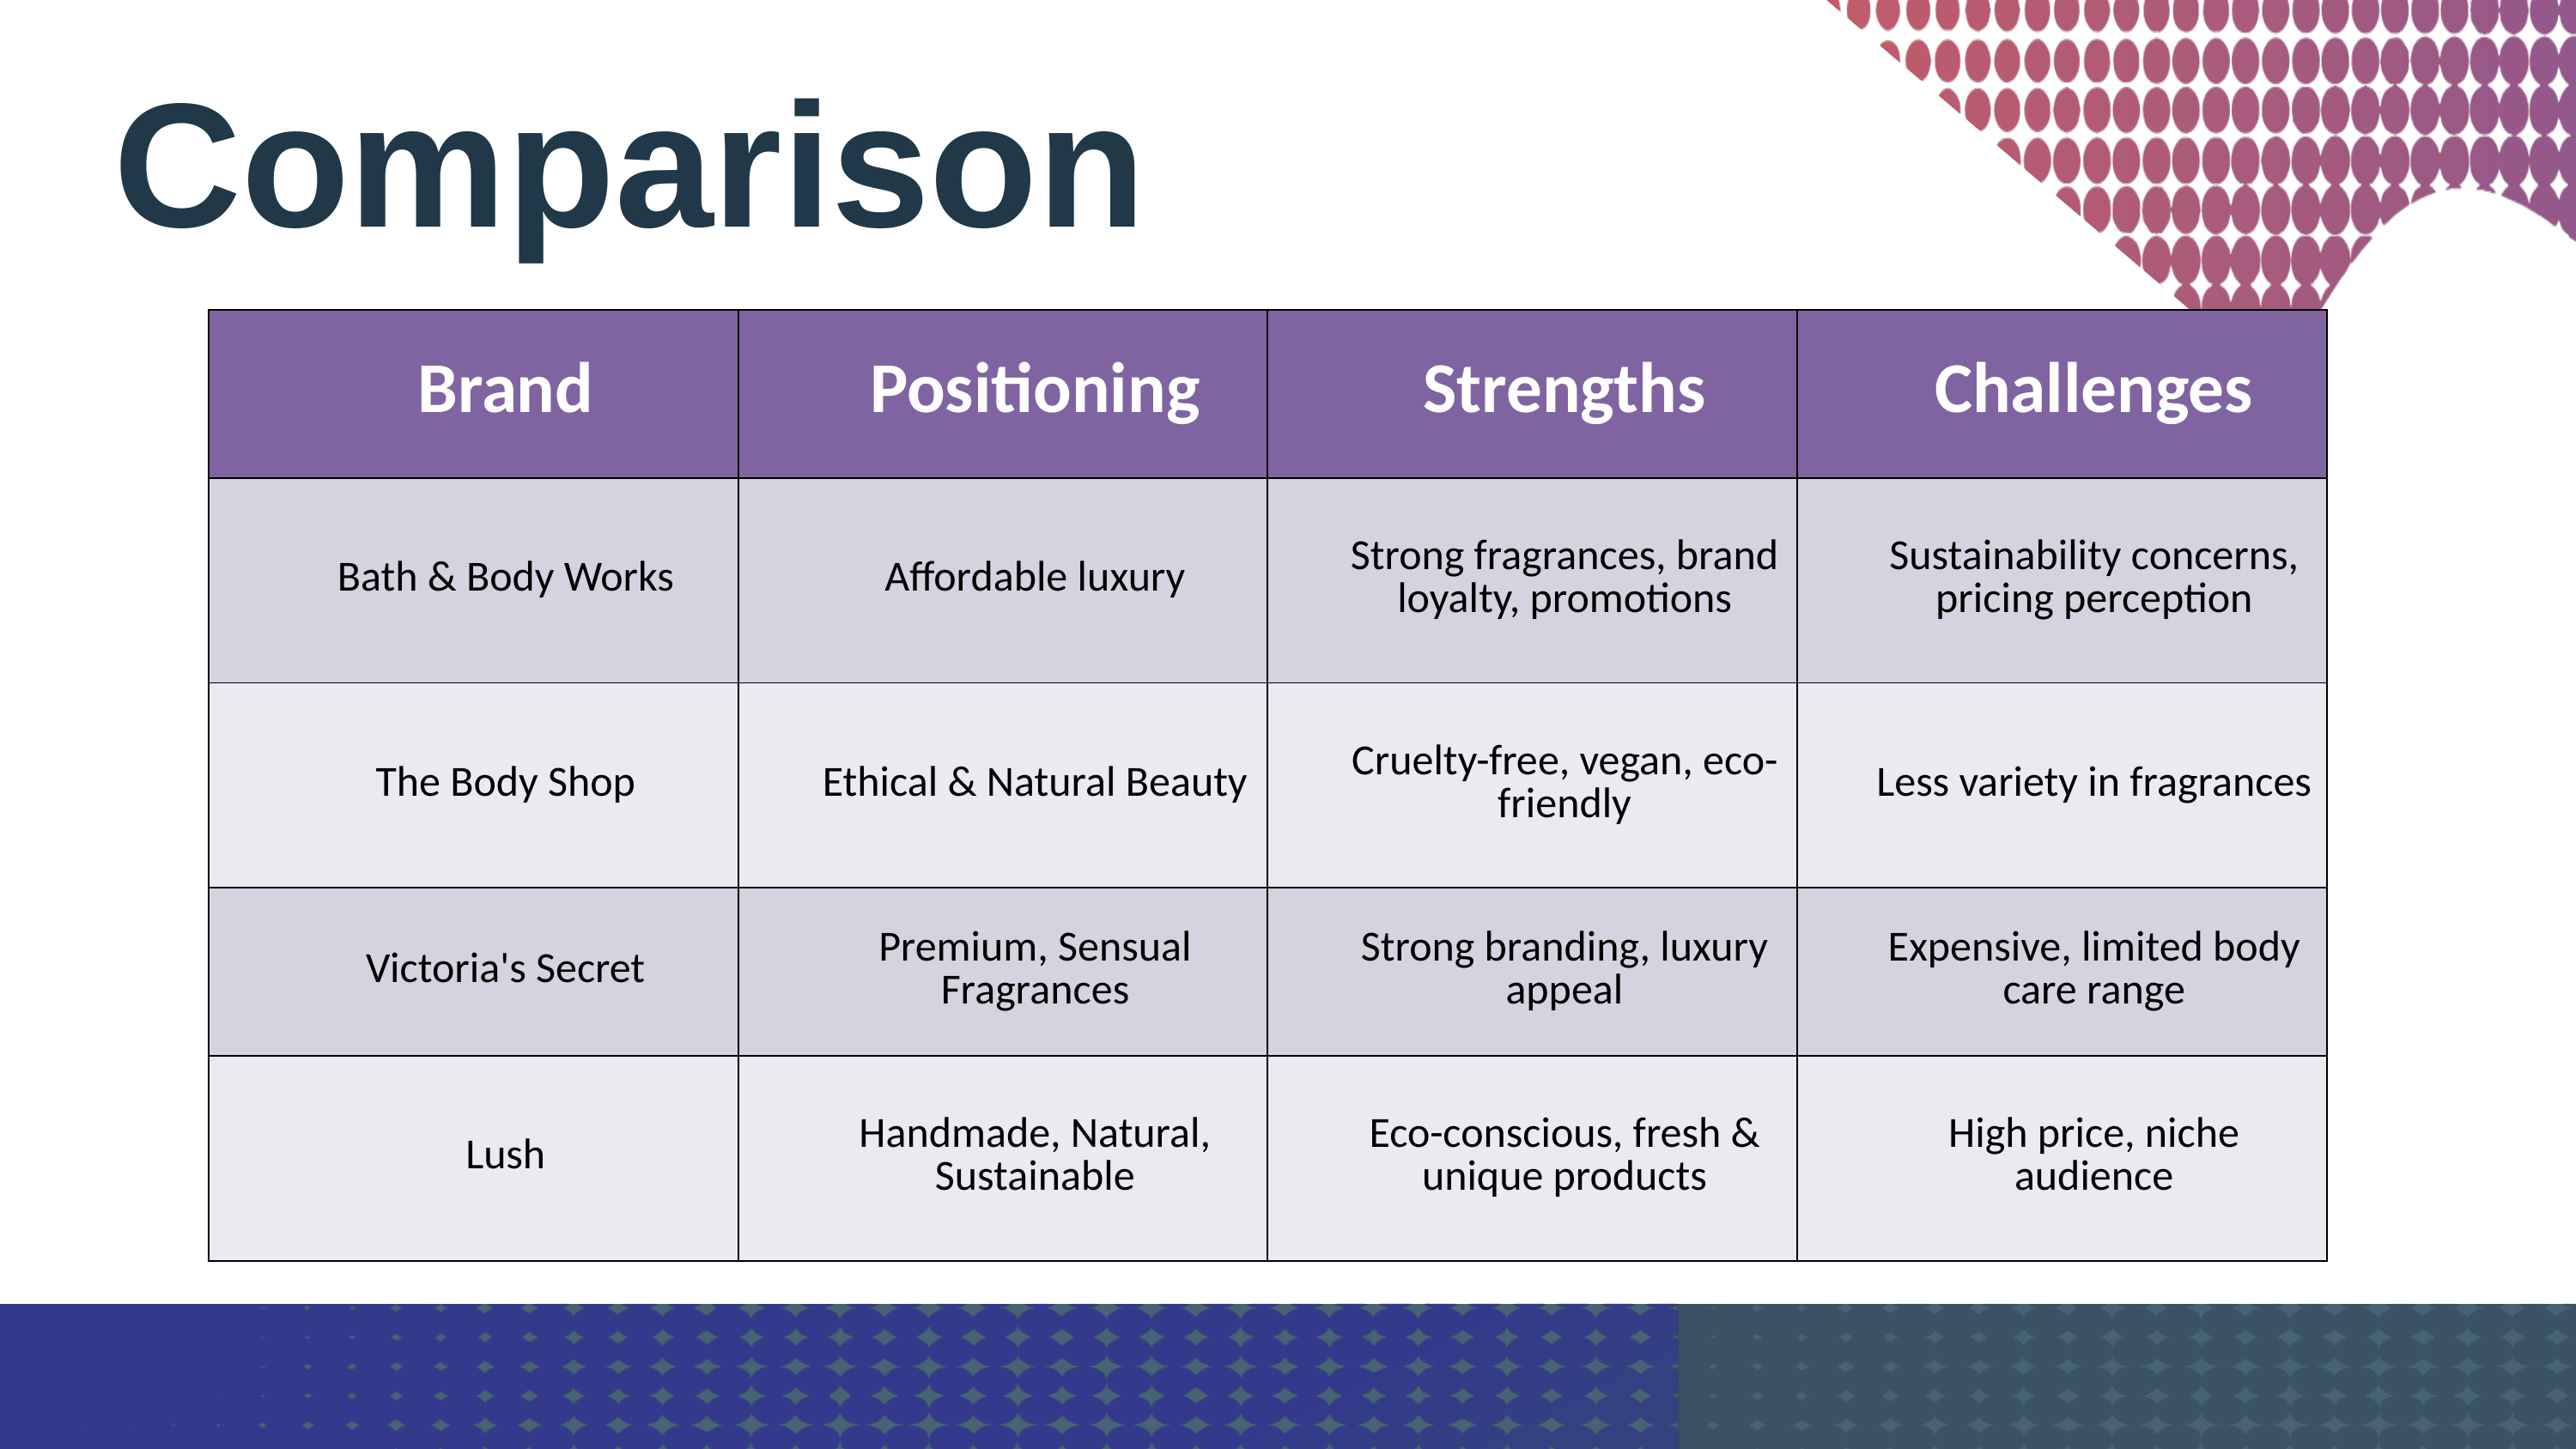

Comparison
| Brand | Positioning | Strengths | Challenges |
| --- | --- | --- | --- |
| Bath & Body Works | Affordable luxury | Strong fragrances, brand loyalty, promotions | Sustainability concerns, pricing perception |
| The Body Shop | Ethical & Natural Beauty | Cruelty-free, vegan, eco-friendly | Less variety in fragrances |
| Victoria's Secret | Premium, Sensual Fragrances | Strong branding, luxury appeal | Expensive, limited body care range |
| Lush | Handmade, Natural, Sustainable | Eco-conscious, fresh & unique products | High price, niche audience |